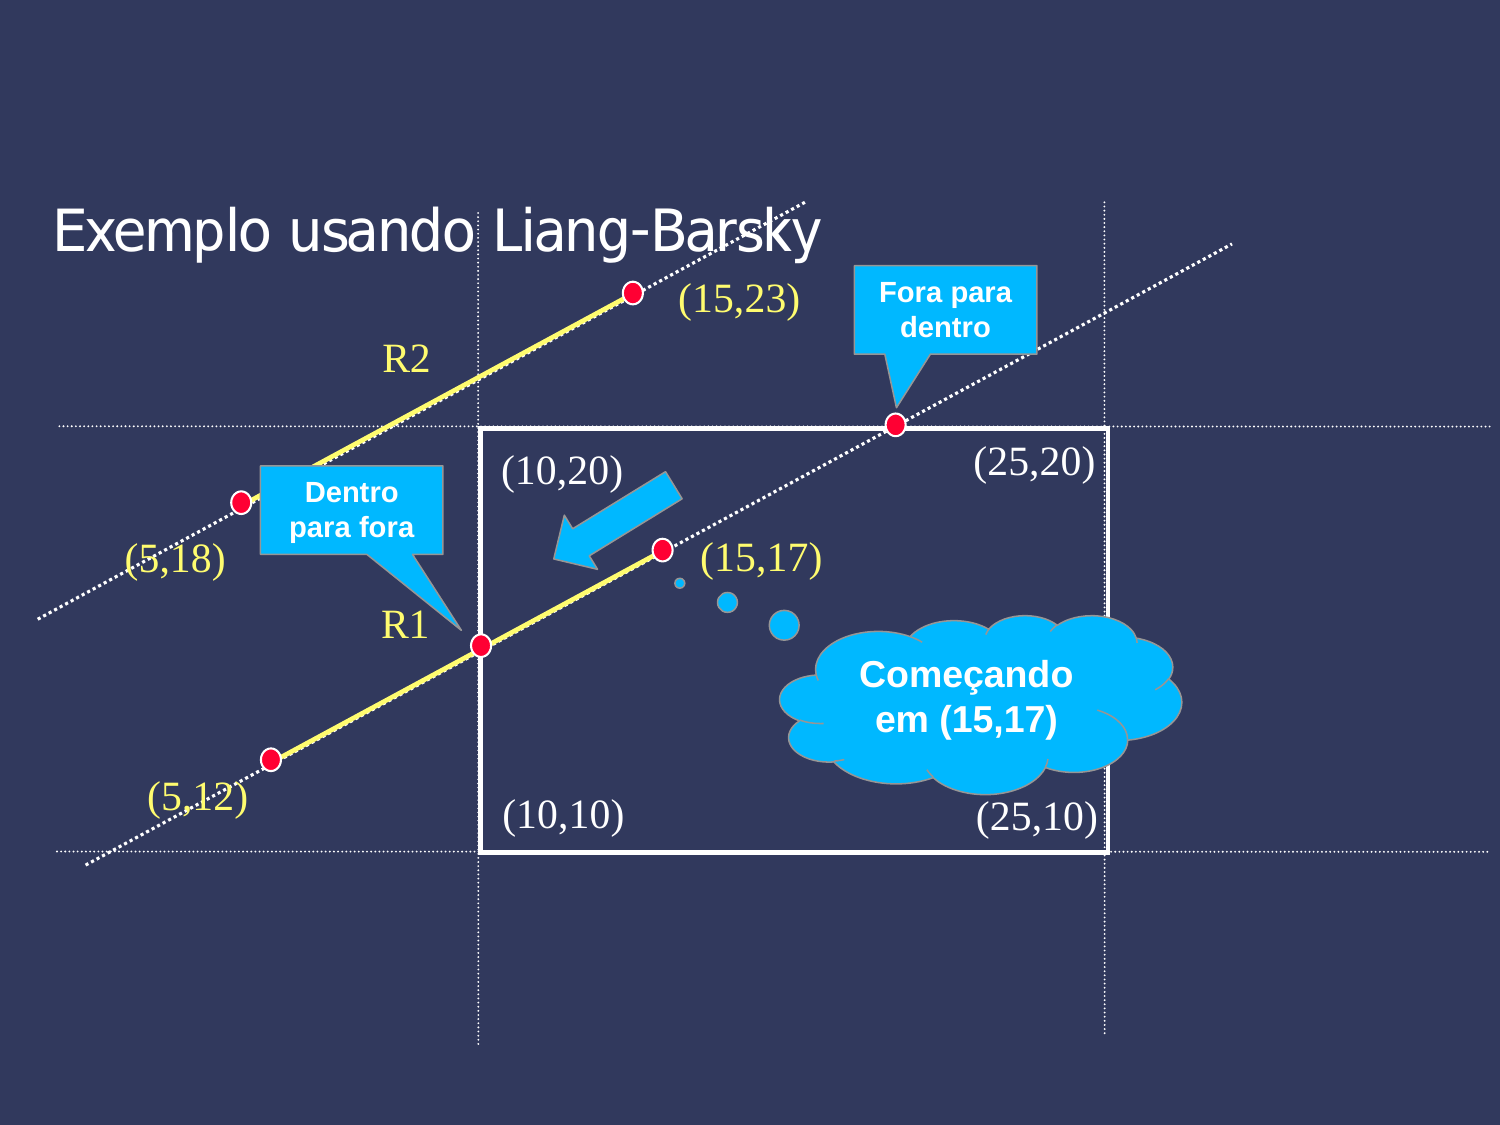

Exemplo usando Liang-Barsky

(15,23)
Fora para dentro

R2

(25,20)

(10,20)
Dentro para fora

(15,17)
(5,18)

R1
Começando em (15,17)

(5,12)
(10,10)
(25,10)